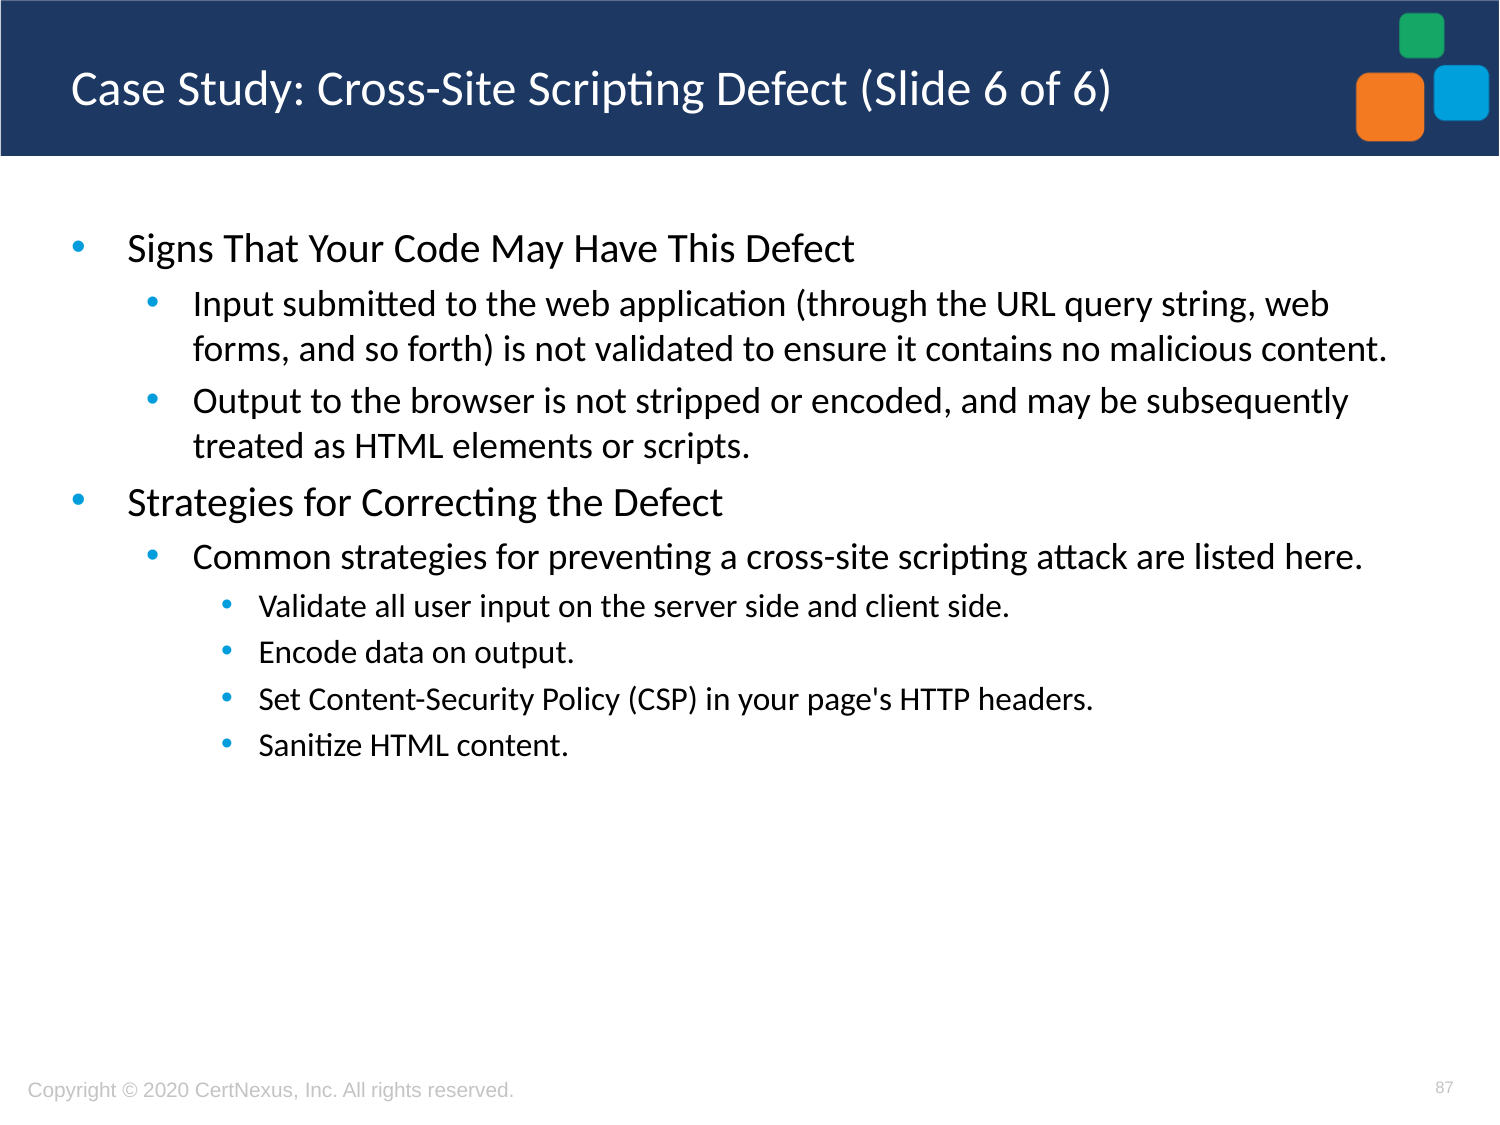

# Case Study: Cross-Site Scripting Defect (Slide 6 of 6)
Signs That Your Code May Have This Defect
Input submitted to the web application (through the URL query string, web forms, and so forth) is not validated to ensure it contains no malicious content.
Output to the browser is not stripped or encoded, and may be subsequently treated as HTML elements or scripts.
Strategies for Correcting the Defect
Common strategies for preventing a cross-site scripting attack are listed here.
Validate all user input on the server side and client side.
Encode data on output.
Set Content-Security Policy (CSP) in your page's HTTP headers.
Sanitize HTML content.
87